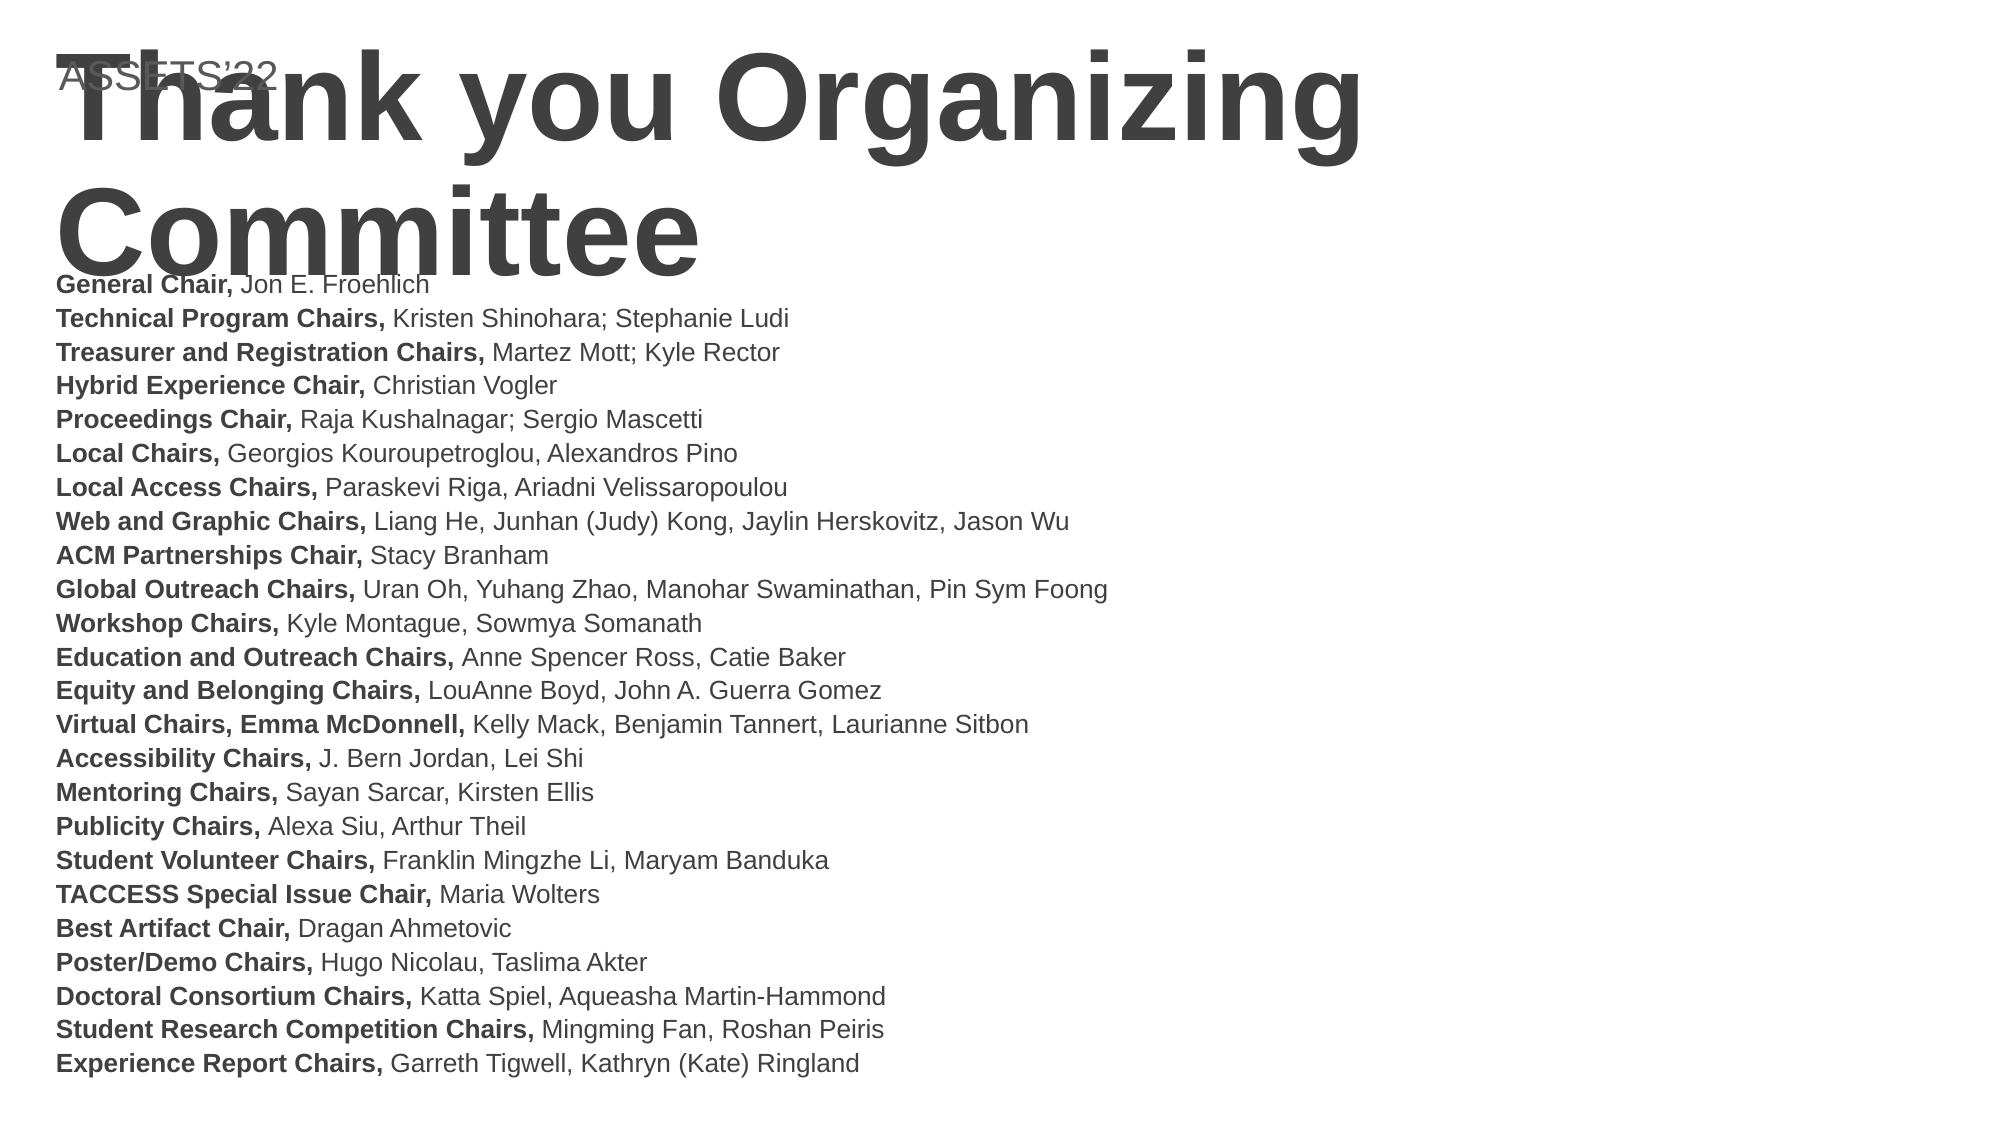

ASSETS’22
# Thank you Organizing Committee
General Chair, Jon E. Froehlich
Technical Program Chairs, Kristen Shinohara; Stephanie Ludi
Treasurer and Registration Chairs, Martez Mott; Kyle Rector
Hybrid Experience Chair, Christian Vogler
Proceedings Chair, Raja Kushalnagar; Sergio Mascetti
Local Chairs, Georgios Kouroupetroglou, Alexandros Pino
Local Access Chairs, Paraskevi Riga, Ariadni Velissaropoulou
Web and Graphic Chairs, Liang He, Junhan (Judy) Kong, Jaylin Herskovitz, Jason Wu
ACM Partnerships Chair, Stacy Branham
Global Outreach Chairs, Uran Oh, Yuhang Zhao, Manohar Swaminathan, Pin Sym Foong
Workshop Chairs, Kyle Montague, Sowmya Somanath
Education and Outreach Chairs, Anne Spencer Ross, Catie Baker
Equity and Belonging Chairs, LouAnne Boyd, John A. Guerra Gomez
Virtual Chairs, Emma McDonnell, Kelly Mack, Benjamin Tannert, Laurianne Sitbon
Accessibility Chairs, J. Bern Jordan, Lei Shi
Mentoring Chairs, Sayan Sarcar, Kirsten Ellis
Publicity Chairs, Alexa Siu, Arthur Theil
Student Volunteer Chairs, Franklin Mingzhe Li, Maryam Banduka
TACCESS Special Issue Chair, Maria Wolters
Best Artifact Chair, Dragan Ahmetovic
Poster/Demo Chairs, Hugo Nicolau, Taslima Akter
Doctoral Consortium Chairs, Katta Spiel, Aqueasha Martin-Hammond
Student Research Competition Chairs, Mingming Fan, Roshan Peiris
Experience Report Chairs, Garreth Tigwell, Kathryn (Kate) Ringland